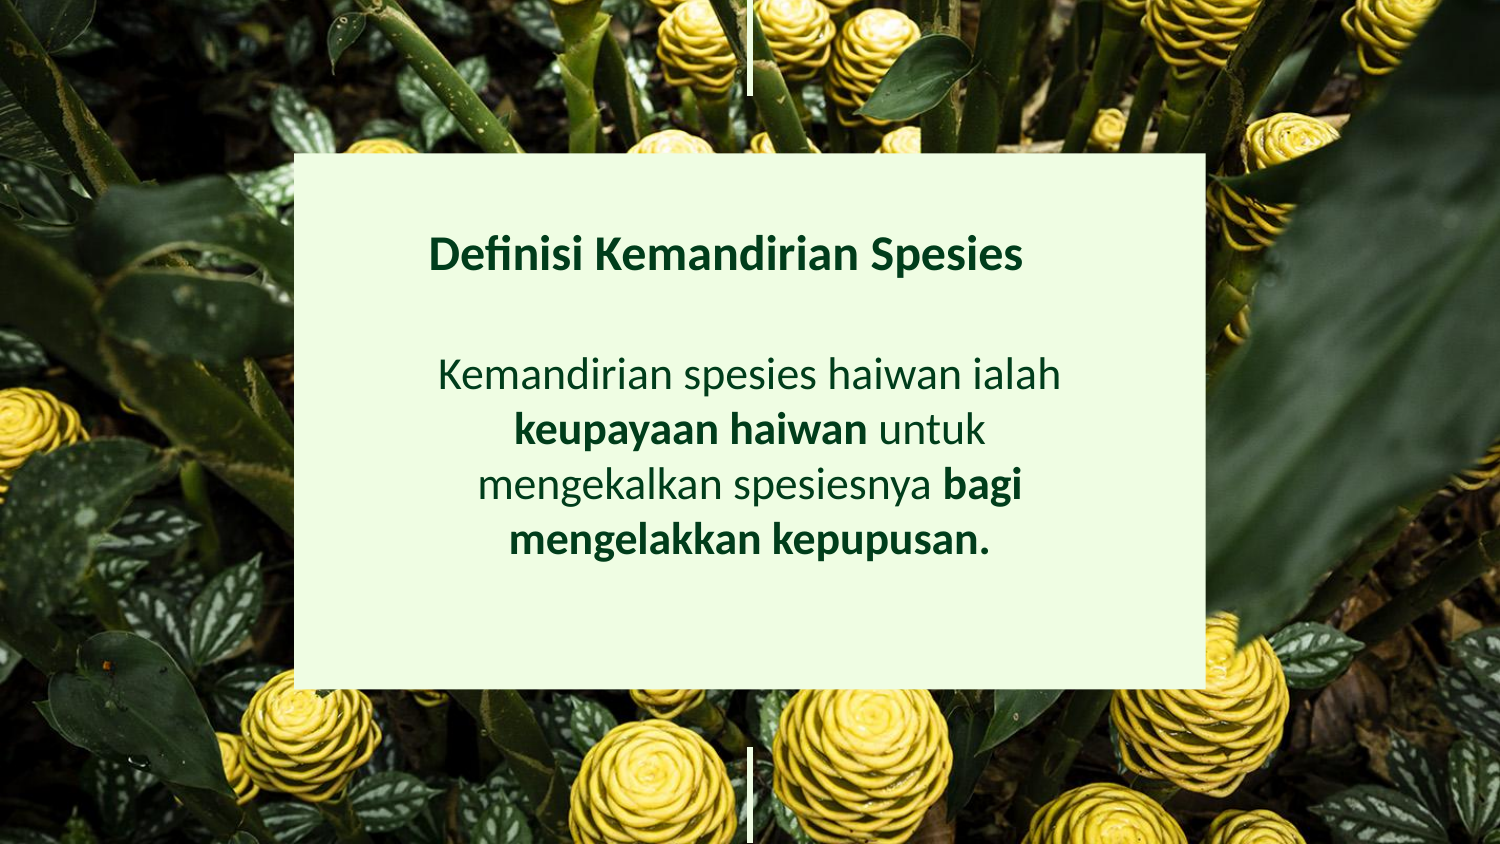

# Definisi Kemandirian Spesies
Kemandirian spesies haiwan ialah keupayaan haiwan untuk
mengekalkan spesiesnya bagi mengelakkan kepupusan.